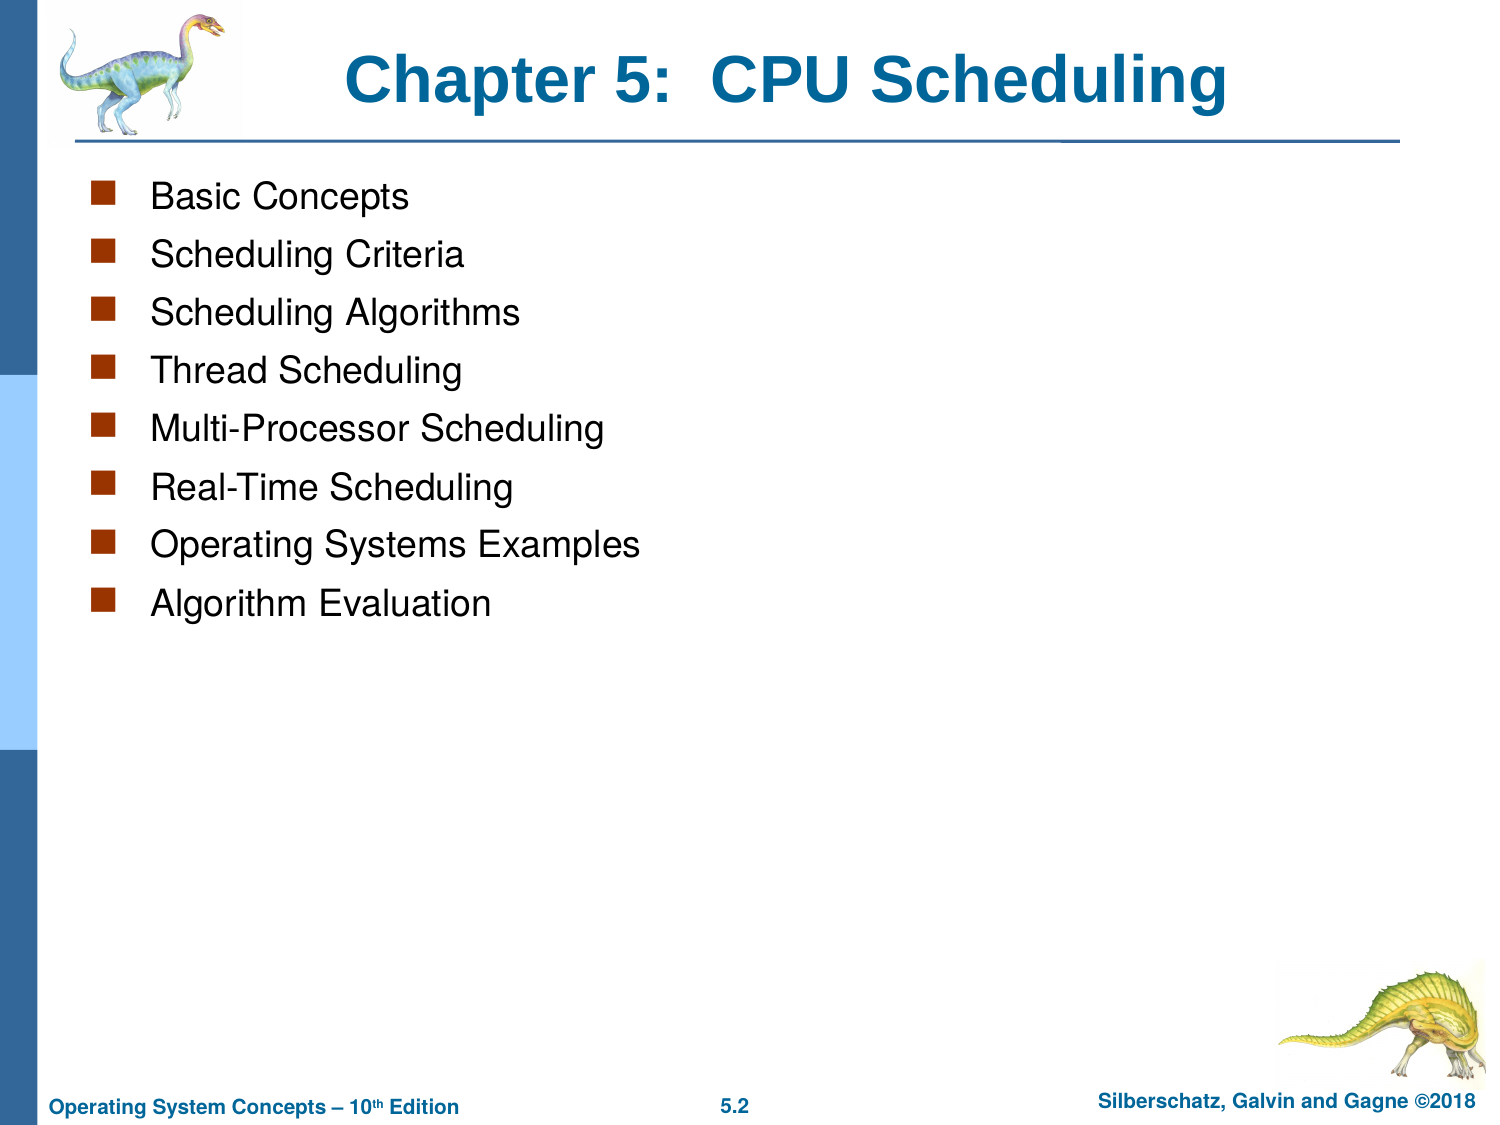

# Chapter 5:  CPU Scheduling
Basic Concepts
Scheduling Criteria
Scheduling Algorithms
Thread Scheduling
Multi-Processor Scheduling
Real-Time Scheduling
Operating Systems Examples
Algorithm Evaluation